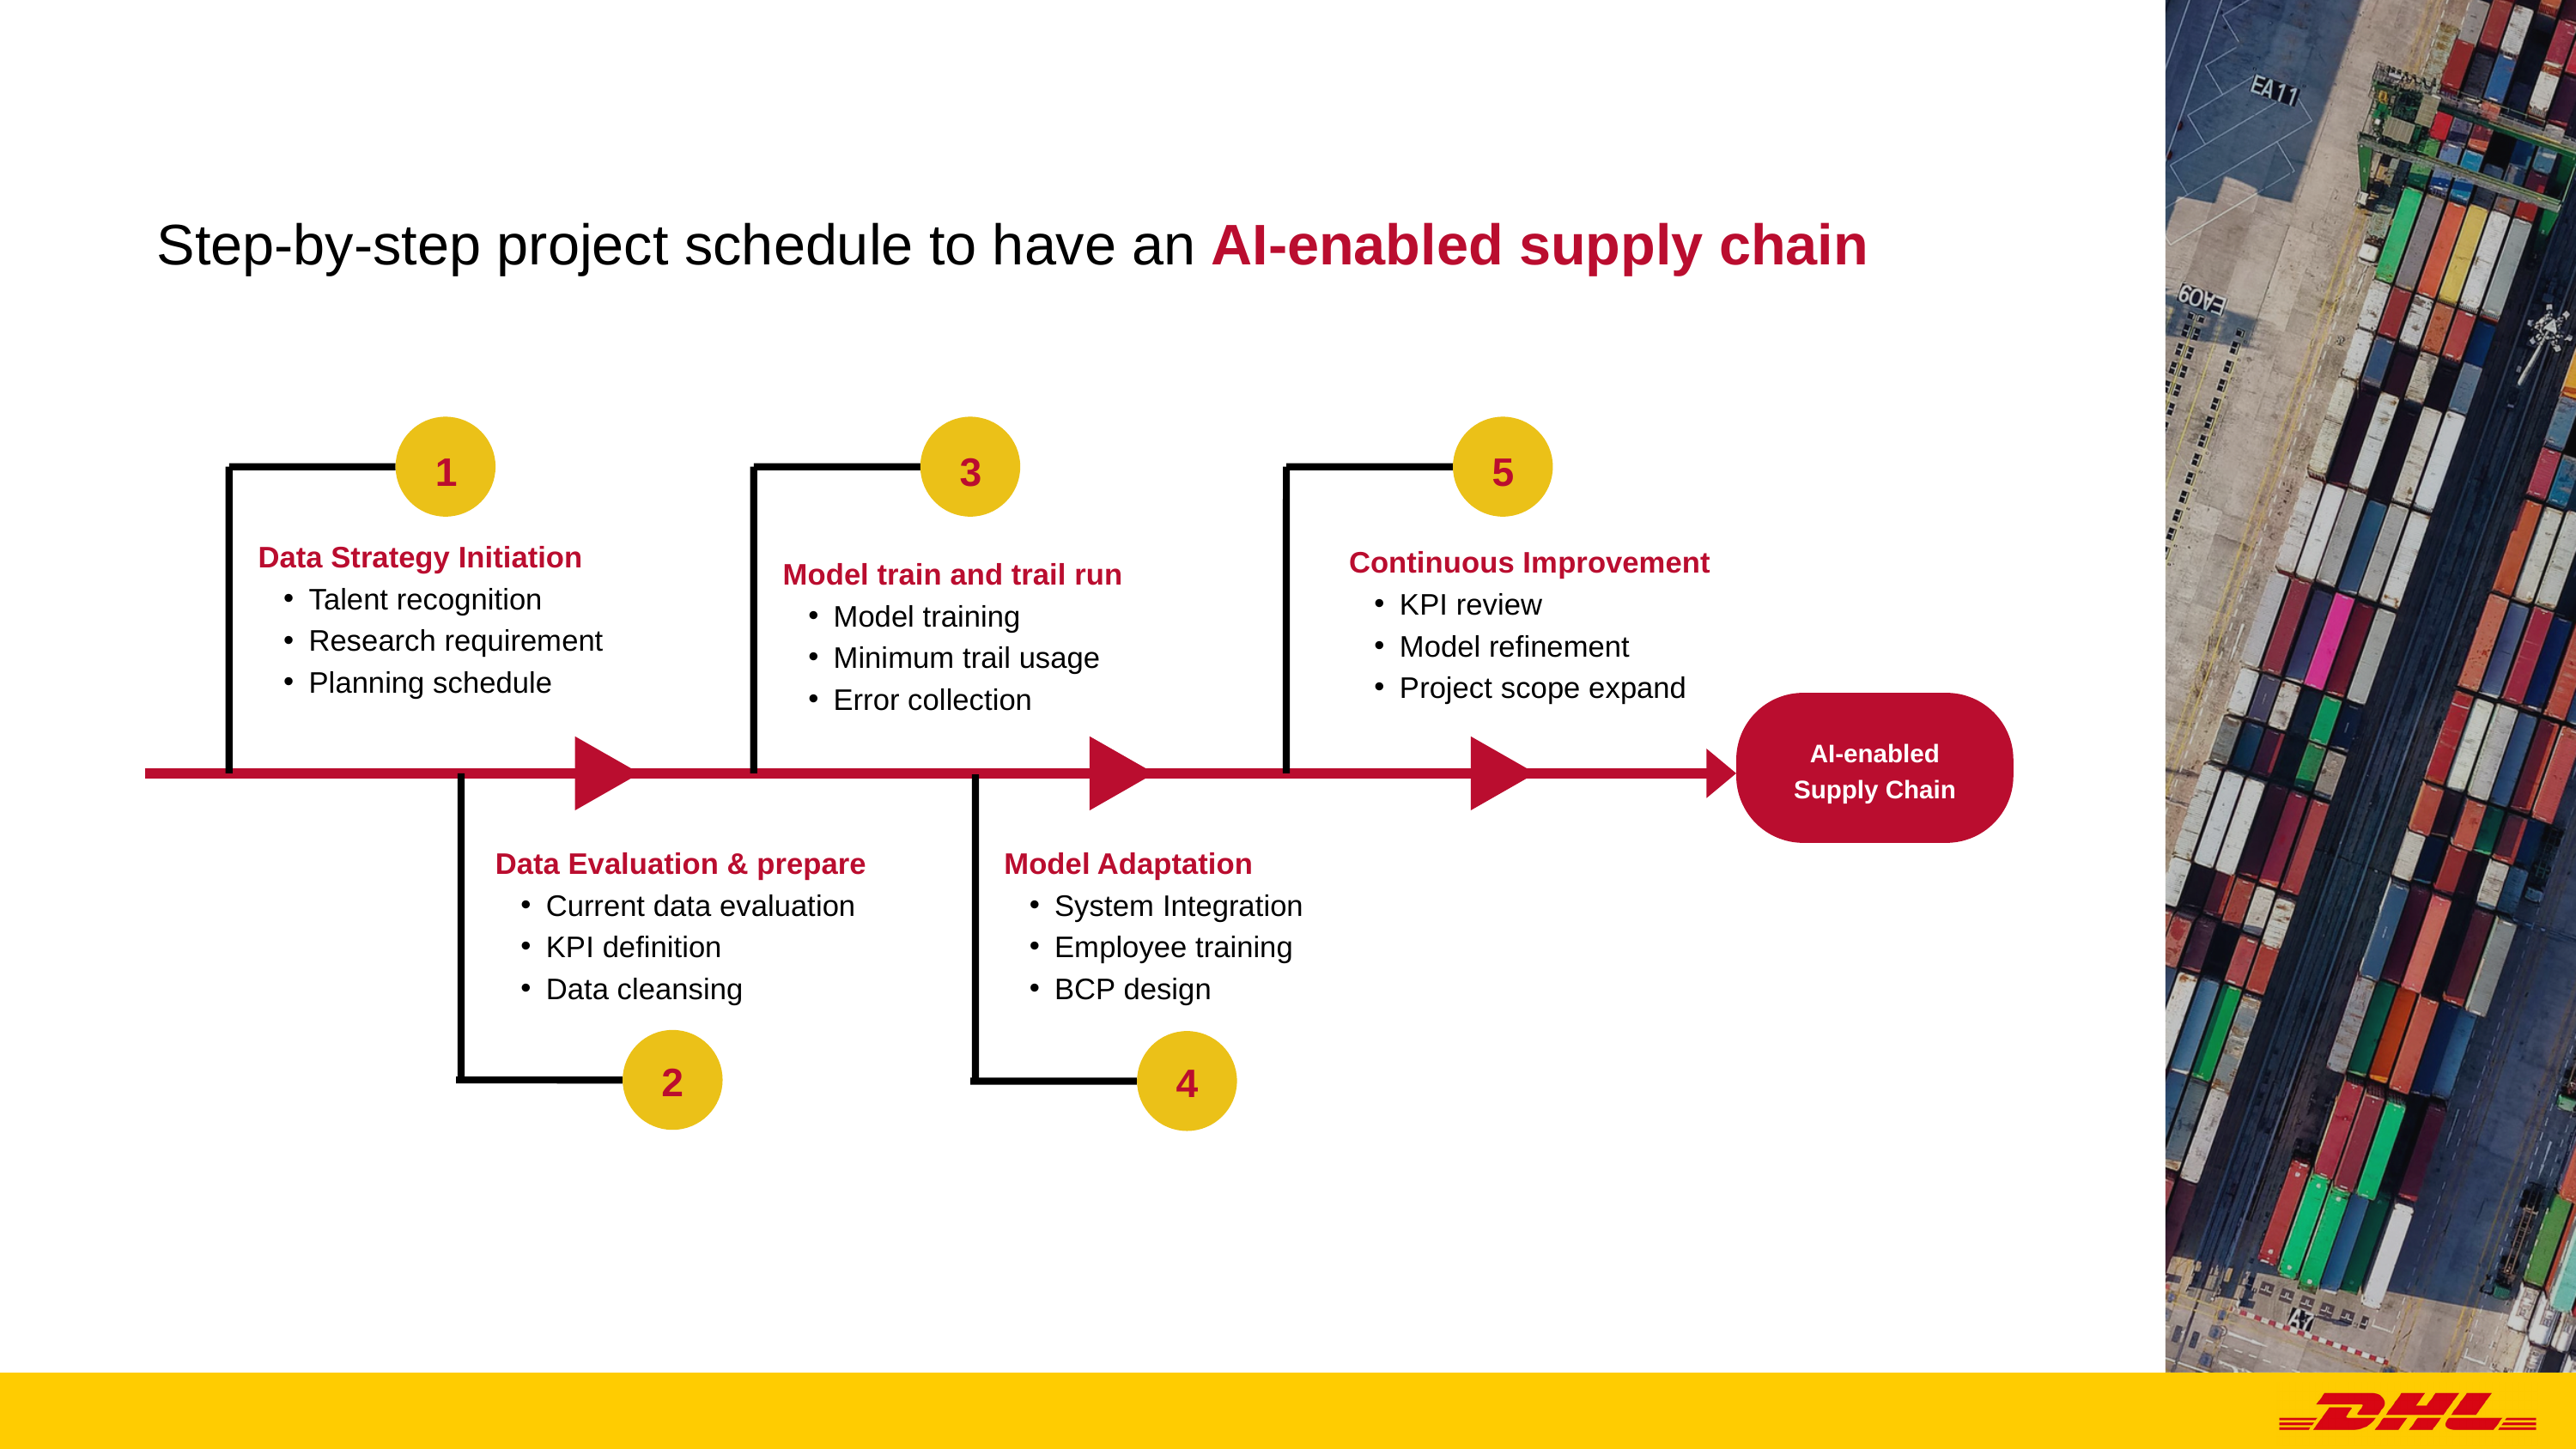

Step-by-step project schedule to have an AI-enabled supply chain

1
3
5

Data Strategy Initiation
Talent recognition
Research requirement
Planning schedule
Continuous Improvement
KPI review
Model refinement
Project scope expand
Model train and trail run
Model training
Minimum trail usage
Error collection

AI-enabled
Supply Chain

Data Evaluation & prepare
Current data evaluation
KPI definition
Data cleansing
Model Adaptation
System Integration
Employee training
BCP design

2
4